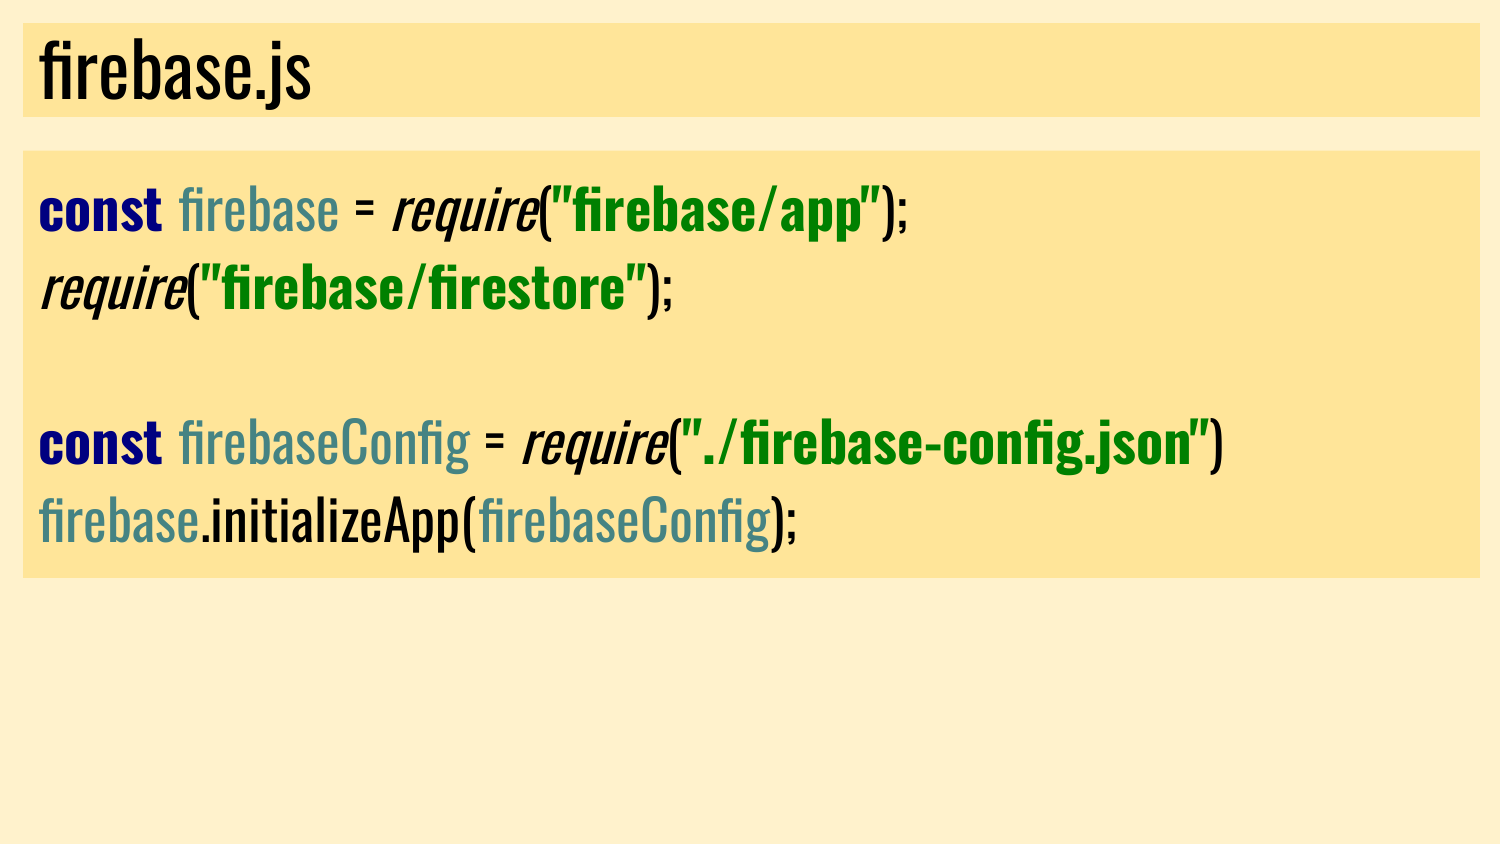

# firebase.js
const firebase = require("firebase/app");
require("firebase/firestore");

const firebaseConfig = require("./firebase-config.json")
firebase.initializeApp(firebaseConfig);